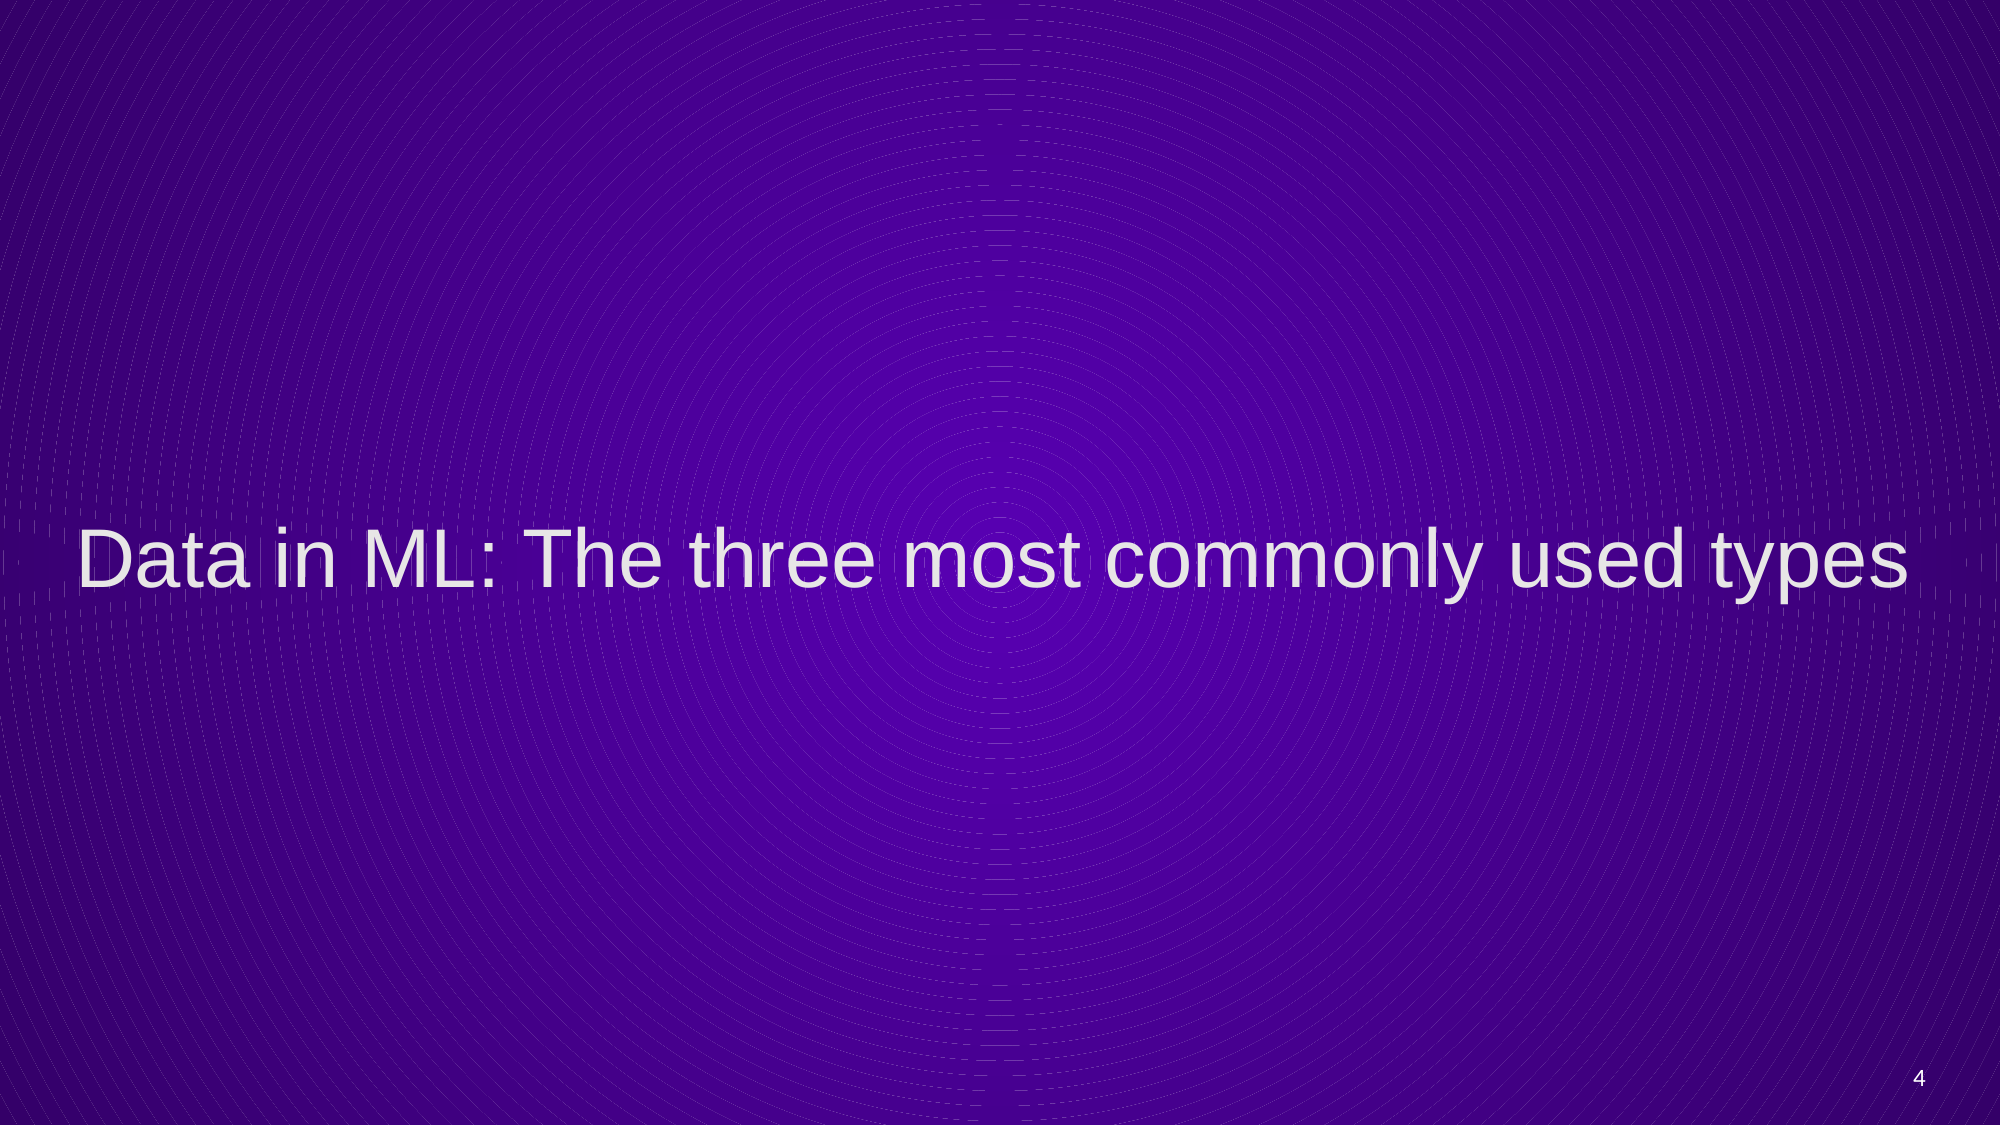

Data in ML: The three most commonly used types

4